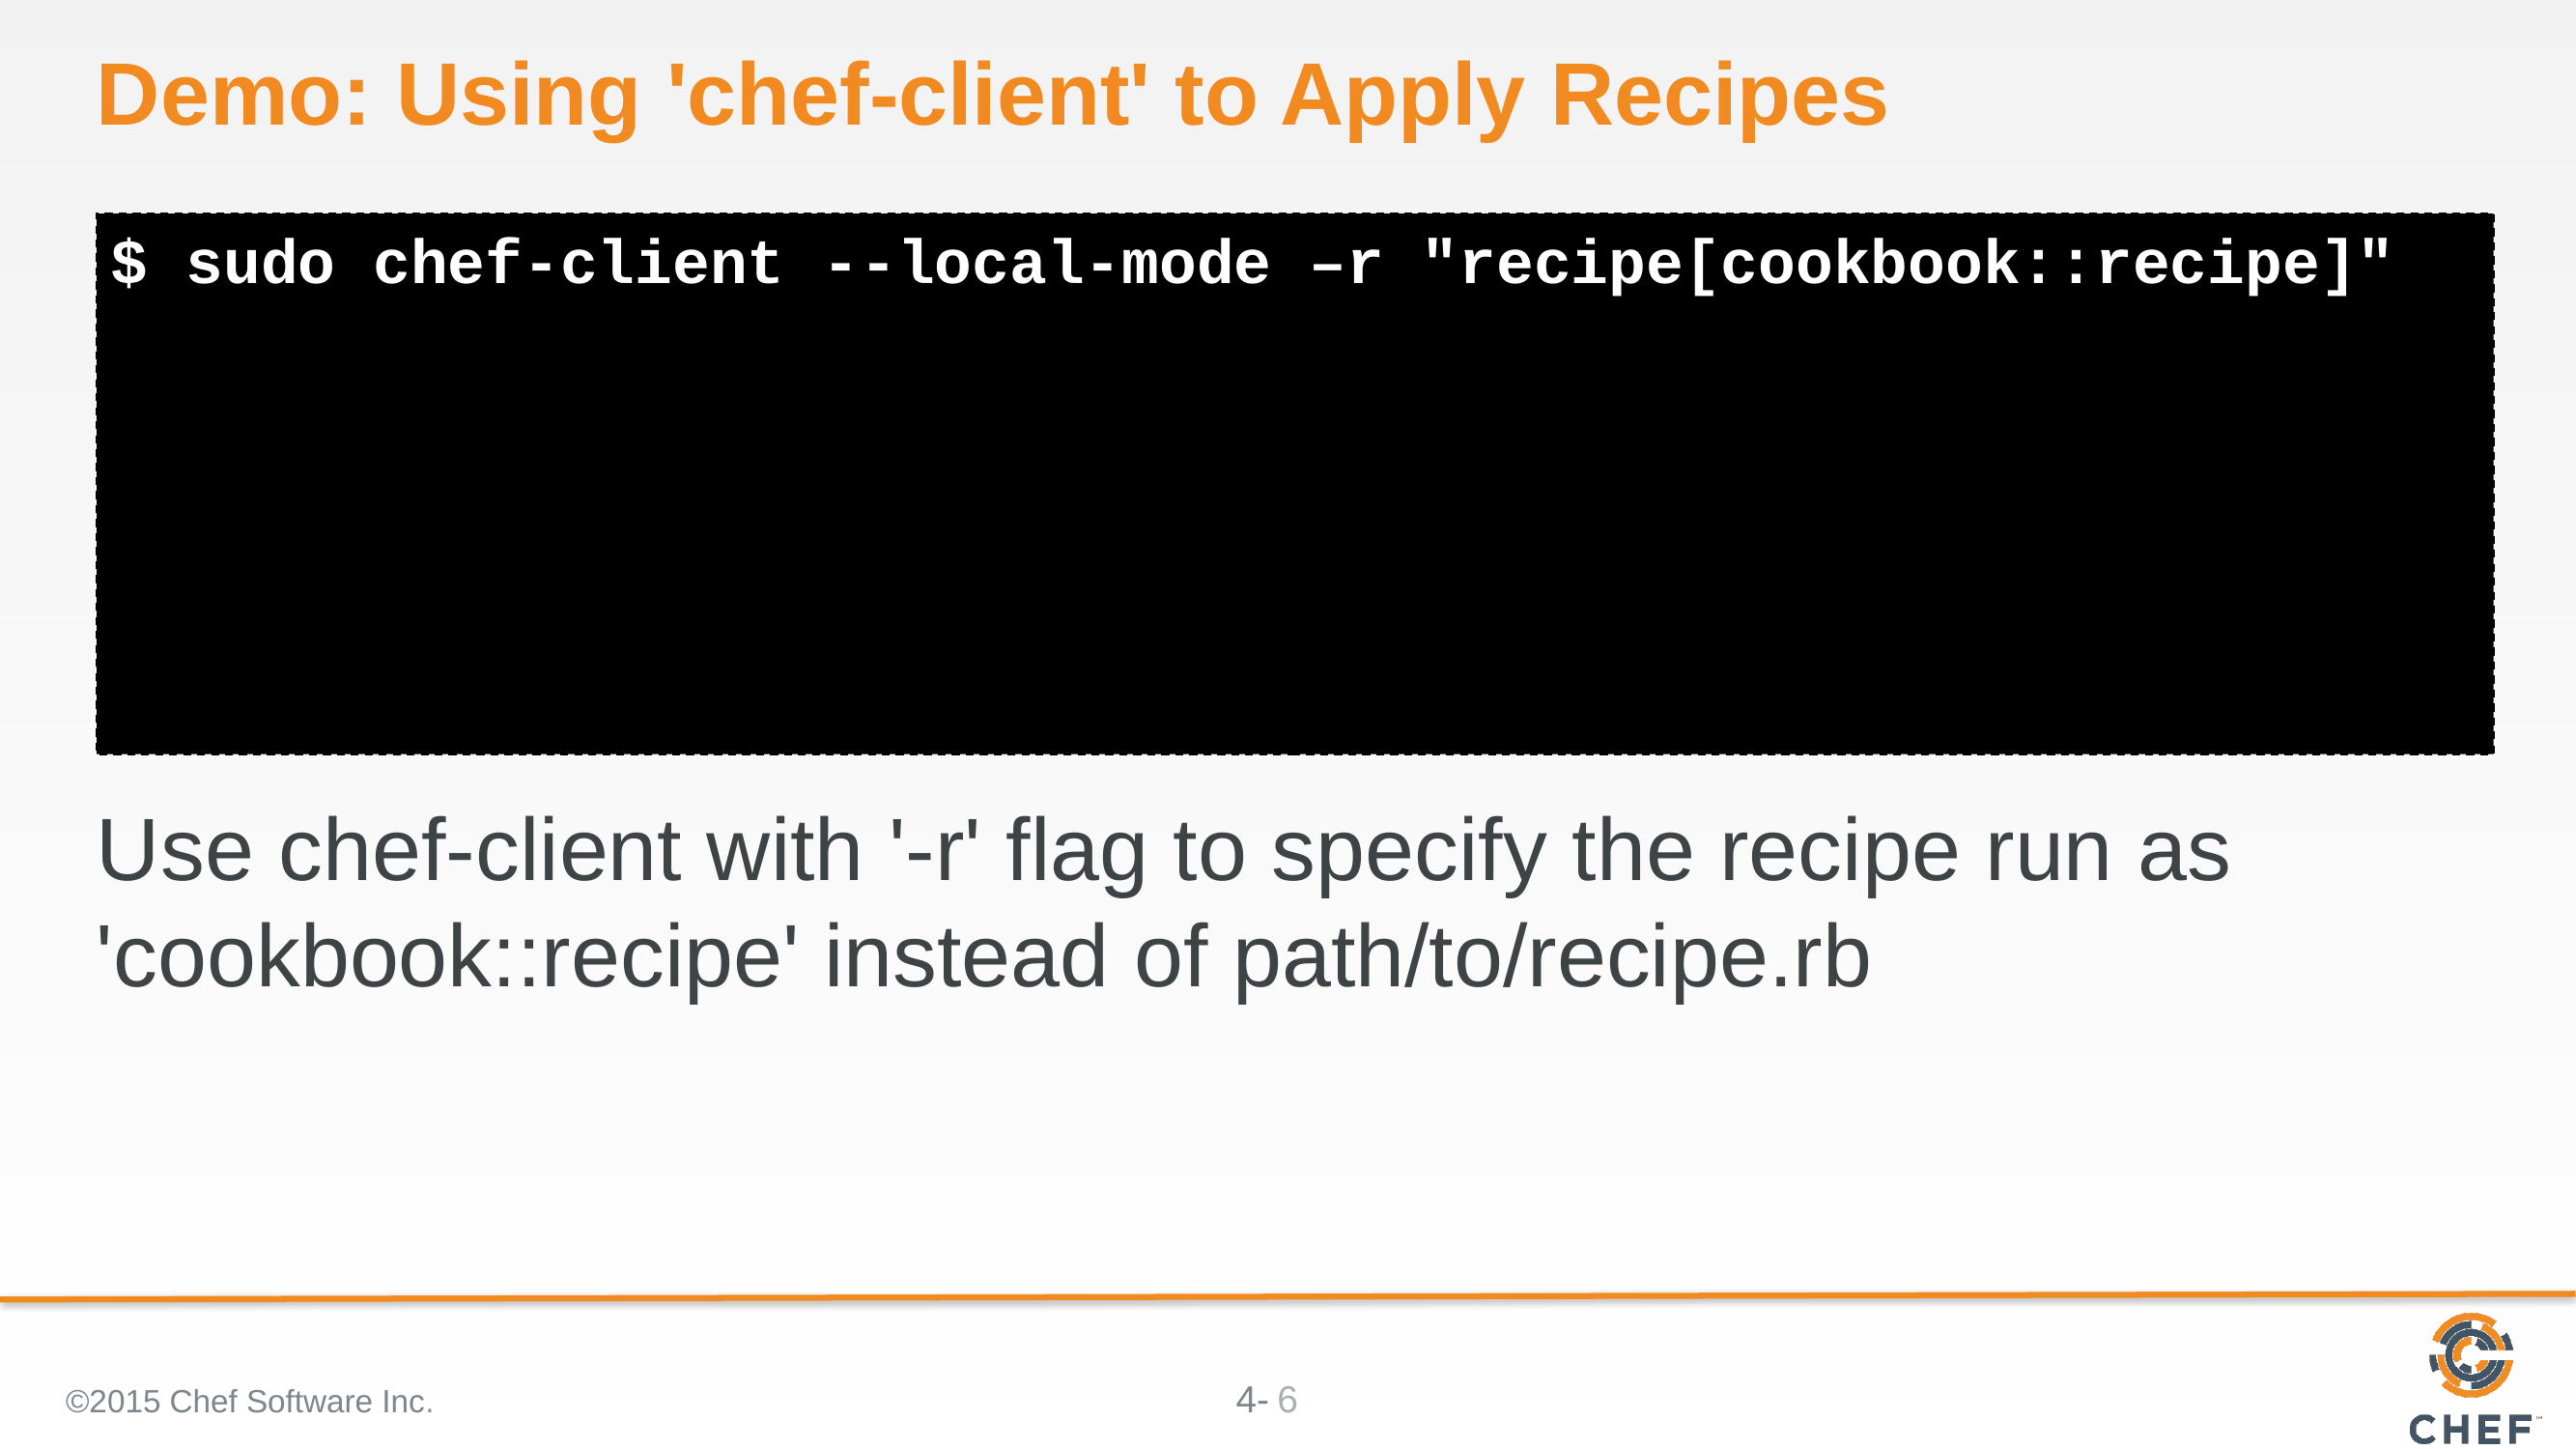

# Demo: Using 'chef-client' to Apply Recipes
$ sudo chef-client --local-mode –r "recipe[cookbook::recipe]"
Use chef-client with '-r' flag to specify the recipe run as 'cookbook::recipe' instead of path/to/recipe.rb

©2015 Chef Software Inc.
6